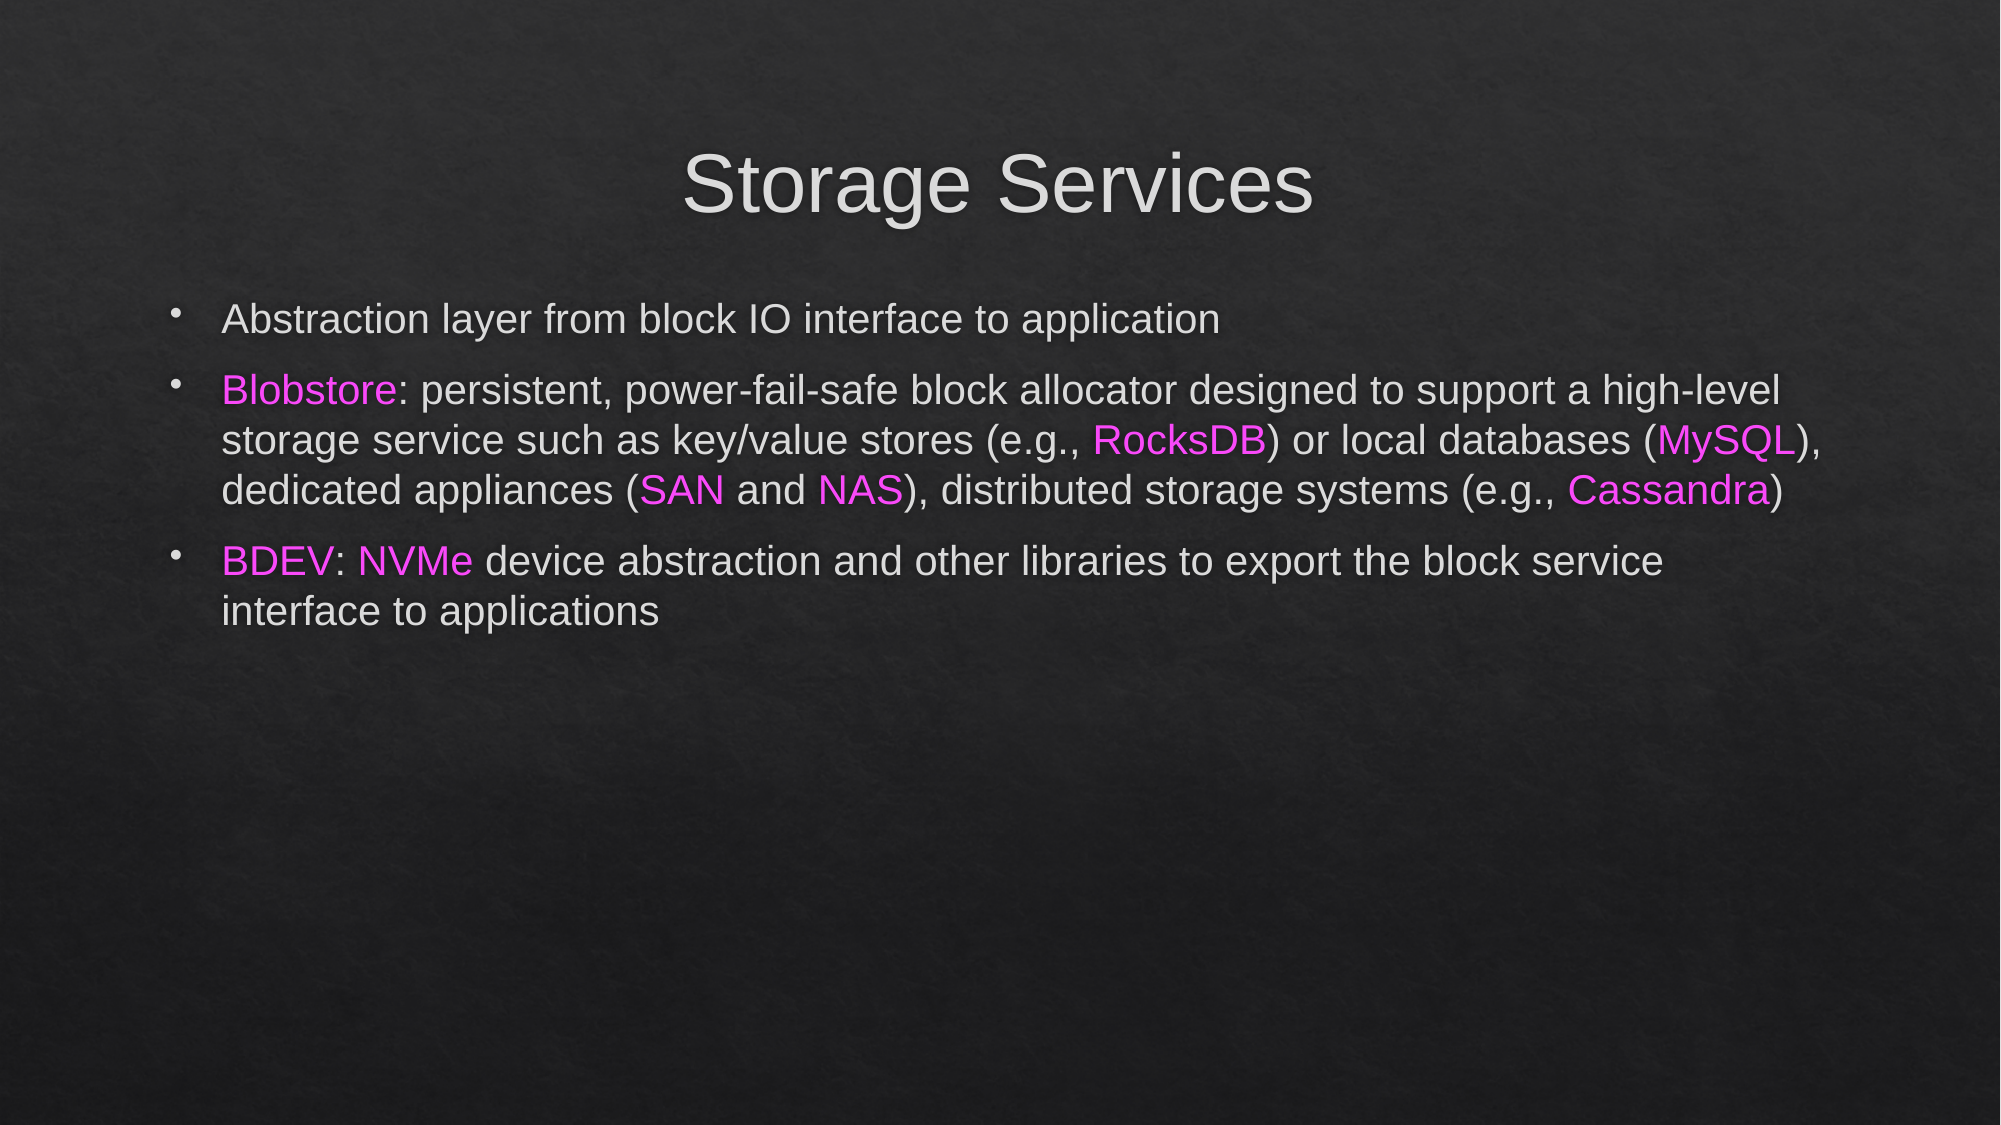

# Storage Services
Abstraction layer from block IO interface to application
Blobstore: persistent, power-fail-safe block allocator designed to support a high-level storage service such as key/value stores (e.g., RocksDB) or local databases (MySQL), dedicated appliances (SAN and NAS), distributed storage systems (e.g., Cassandra)
‌BDEV: NVMe device abstraction and other libraries to export the block service interface to applications